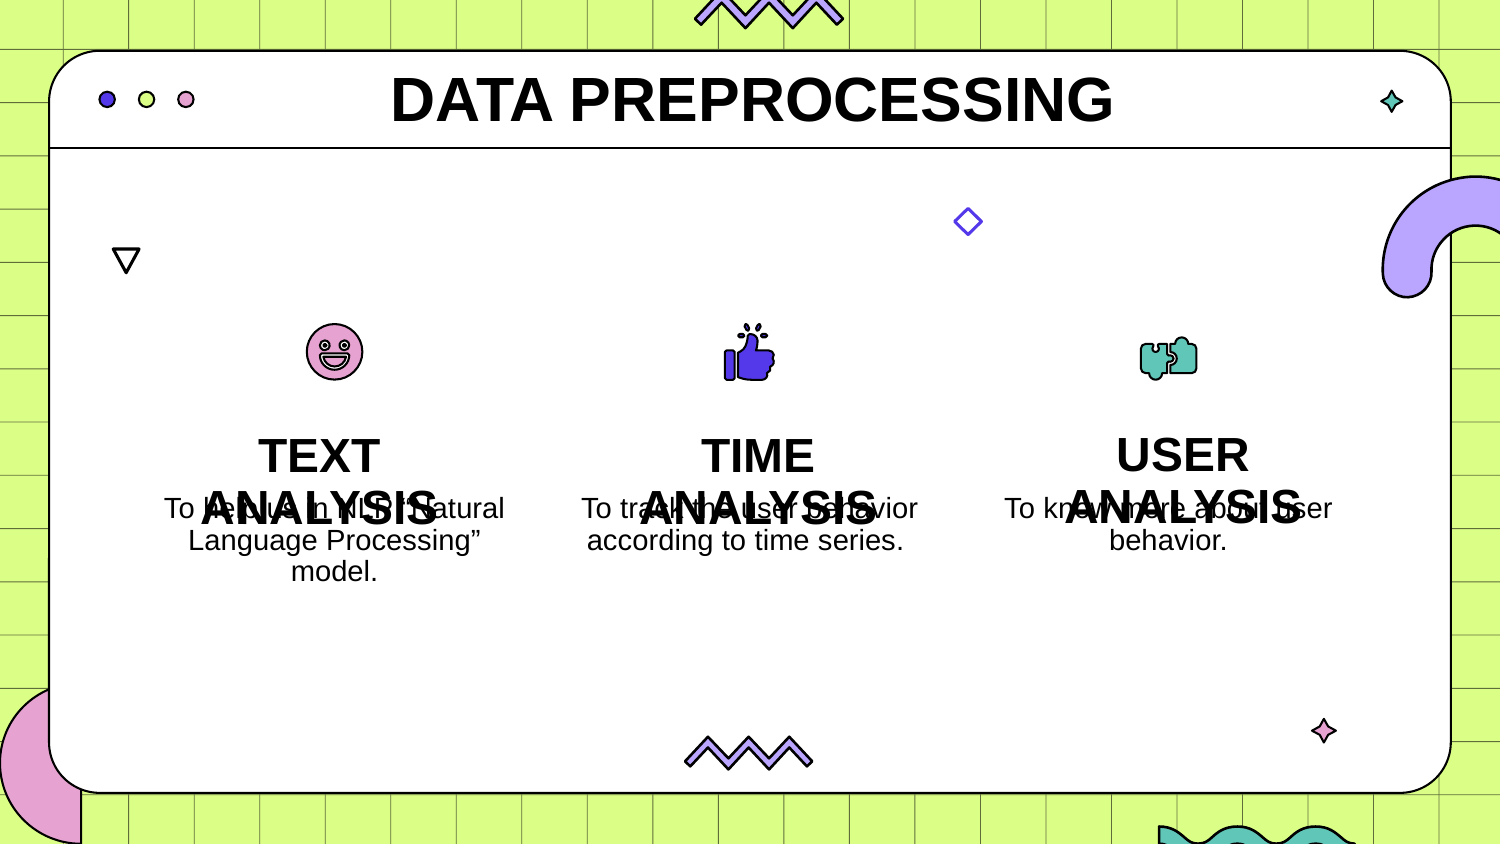

# DATA PREPROCESSING

USER ANALYSIS
TIME ANALYSIS
TEXT ANALYSIS
To help us in NLP “Natural Language Processing” model.
To track the user behavior according to time series.
To know more about user behavior.